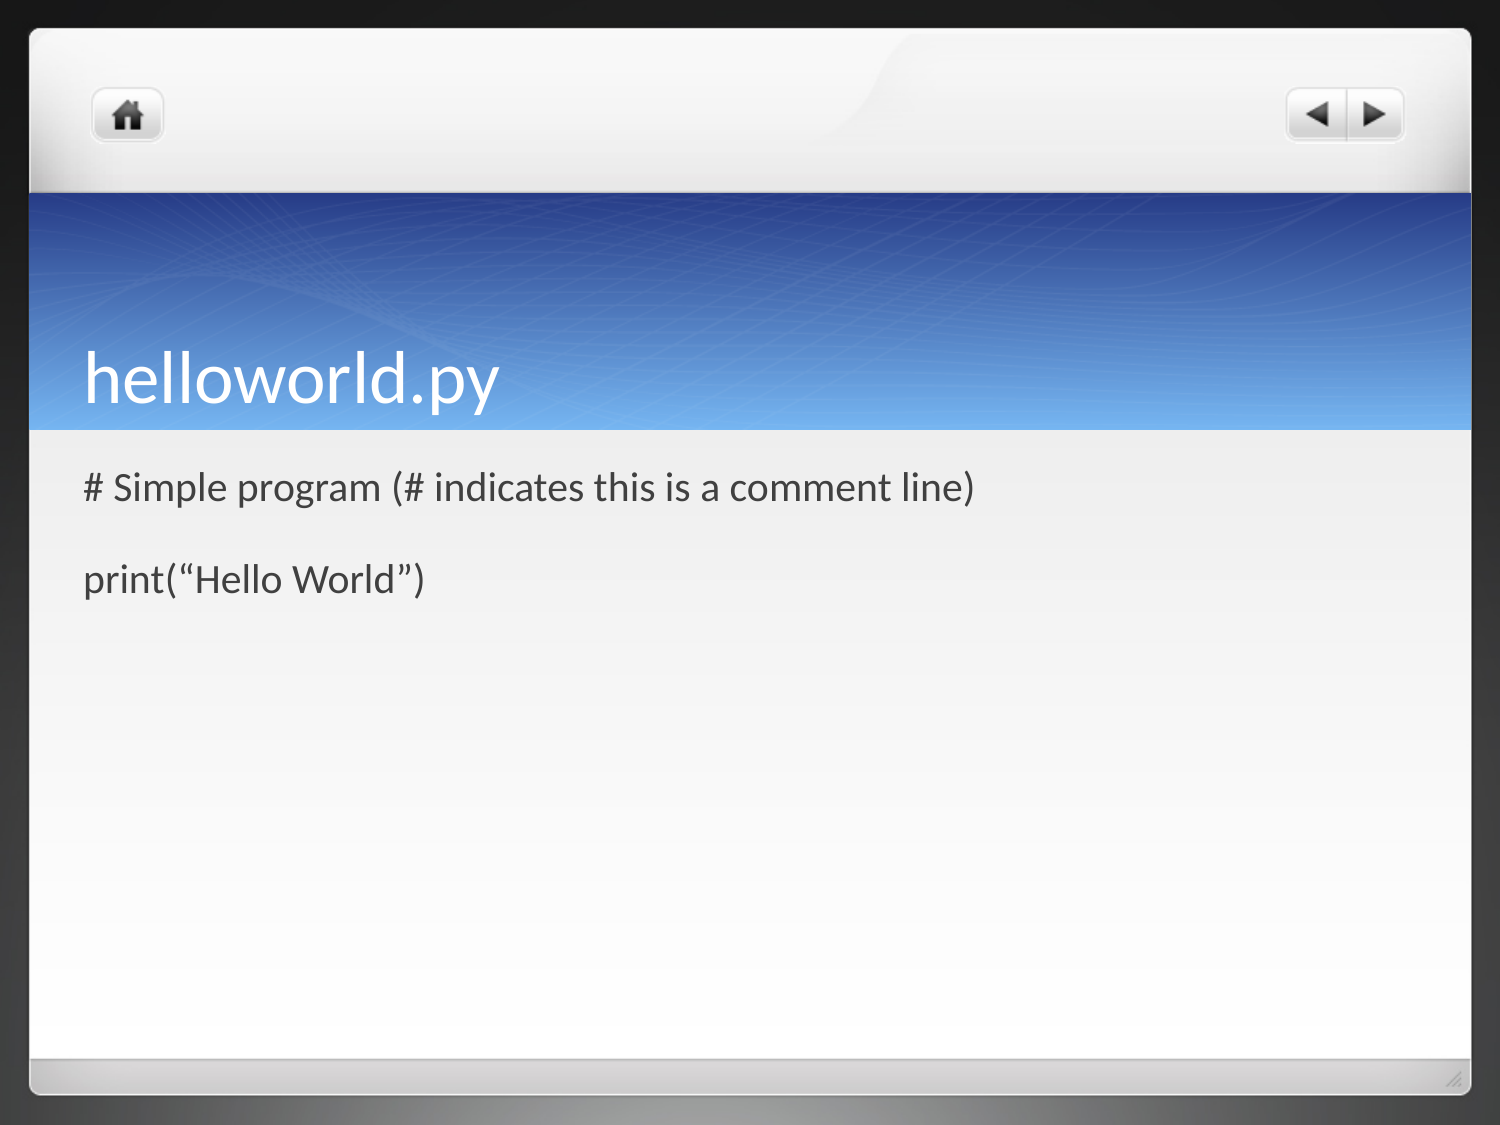

# helloworld.py
# Simple program (# indicates this is a comment line)
print(“Hello World”)